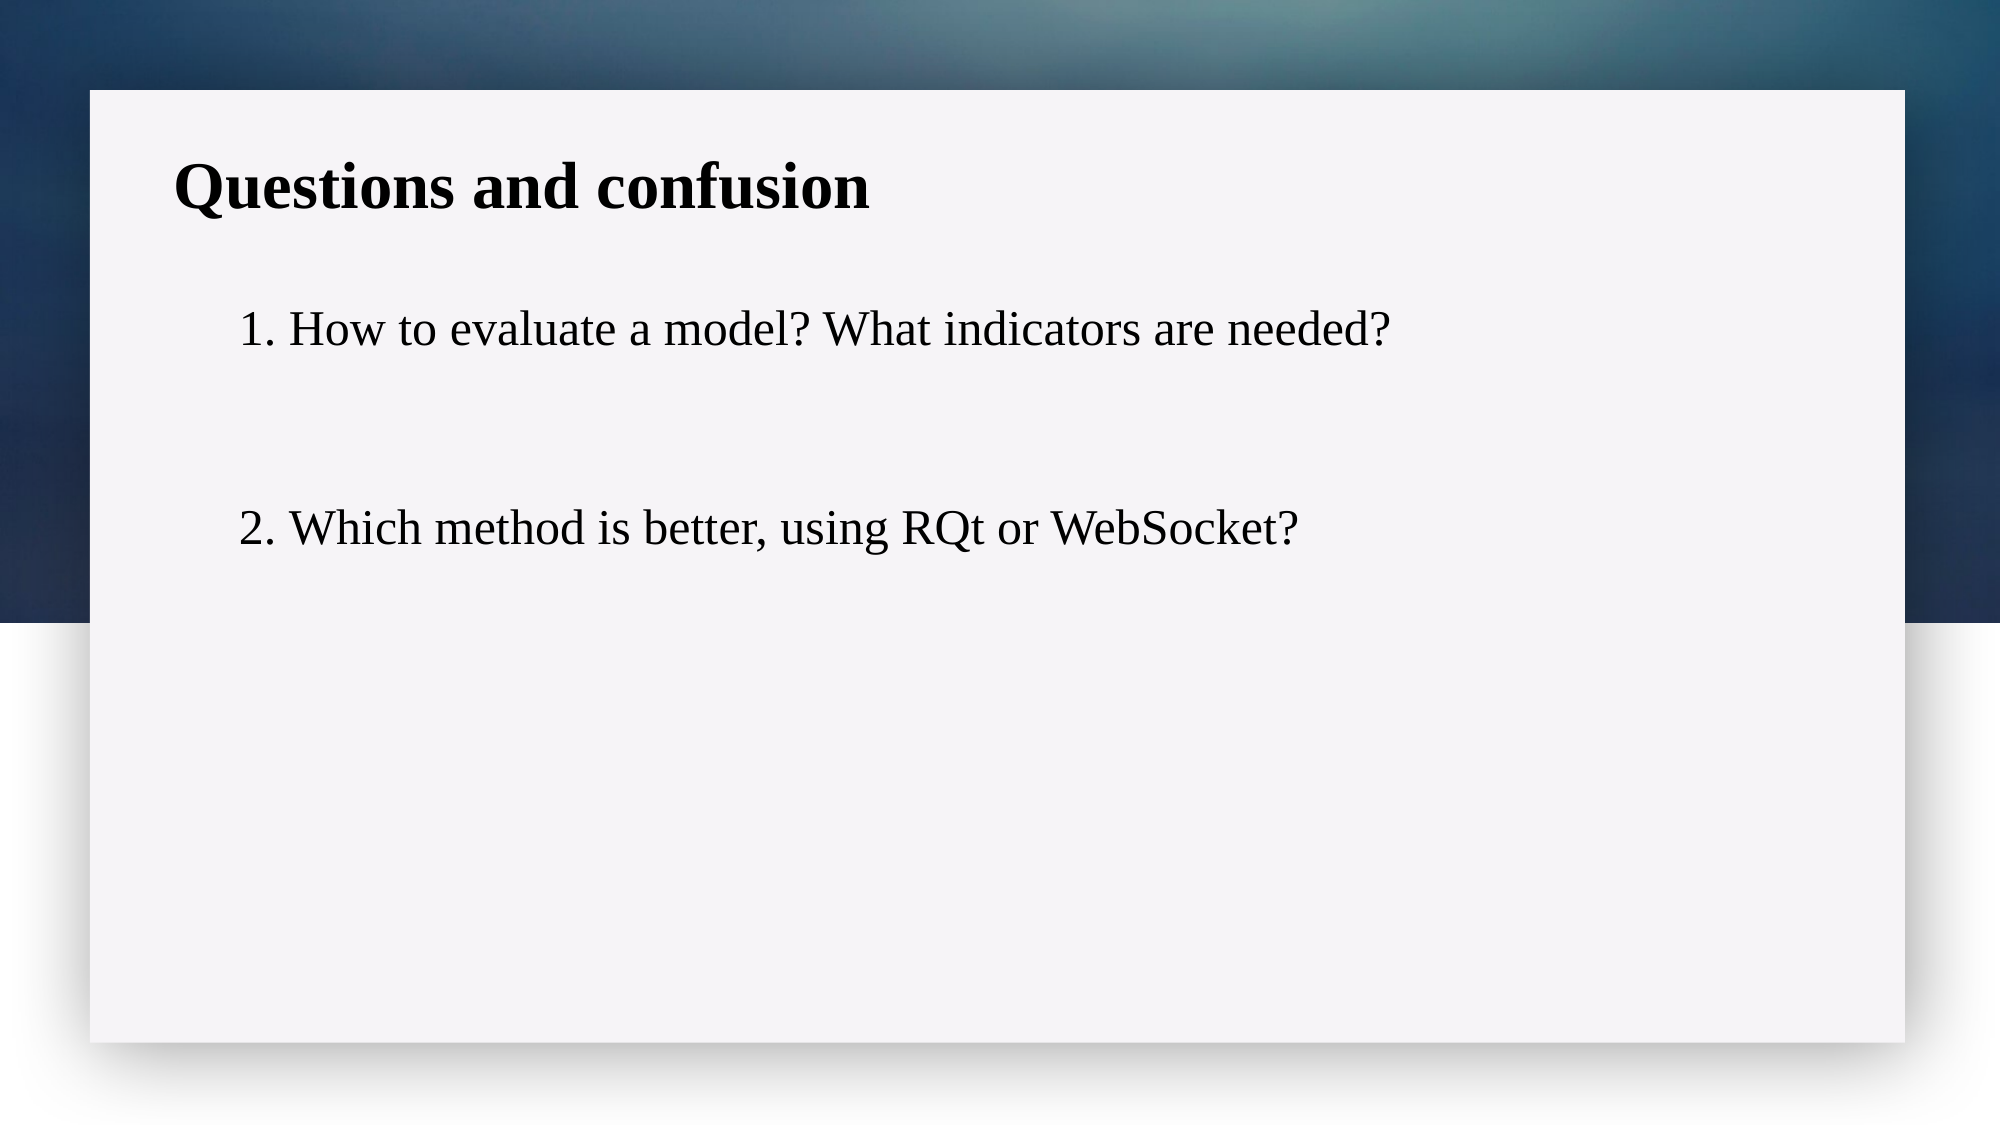

Questions and confusion
1. How to evaluate a model? What indicators are needed?
2. Which method is better, using RQt or WebSocket?